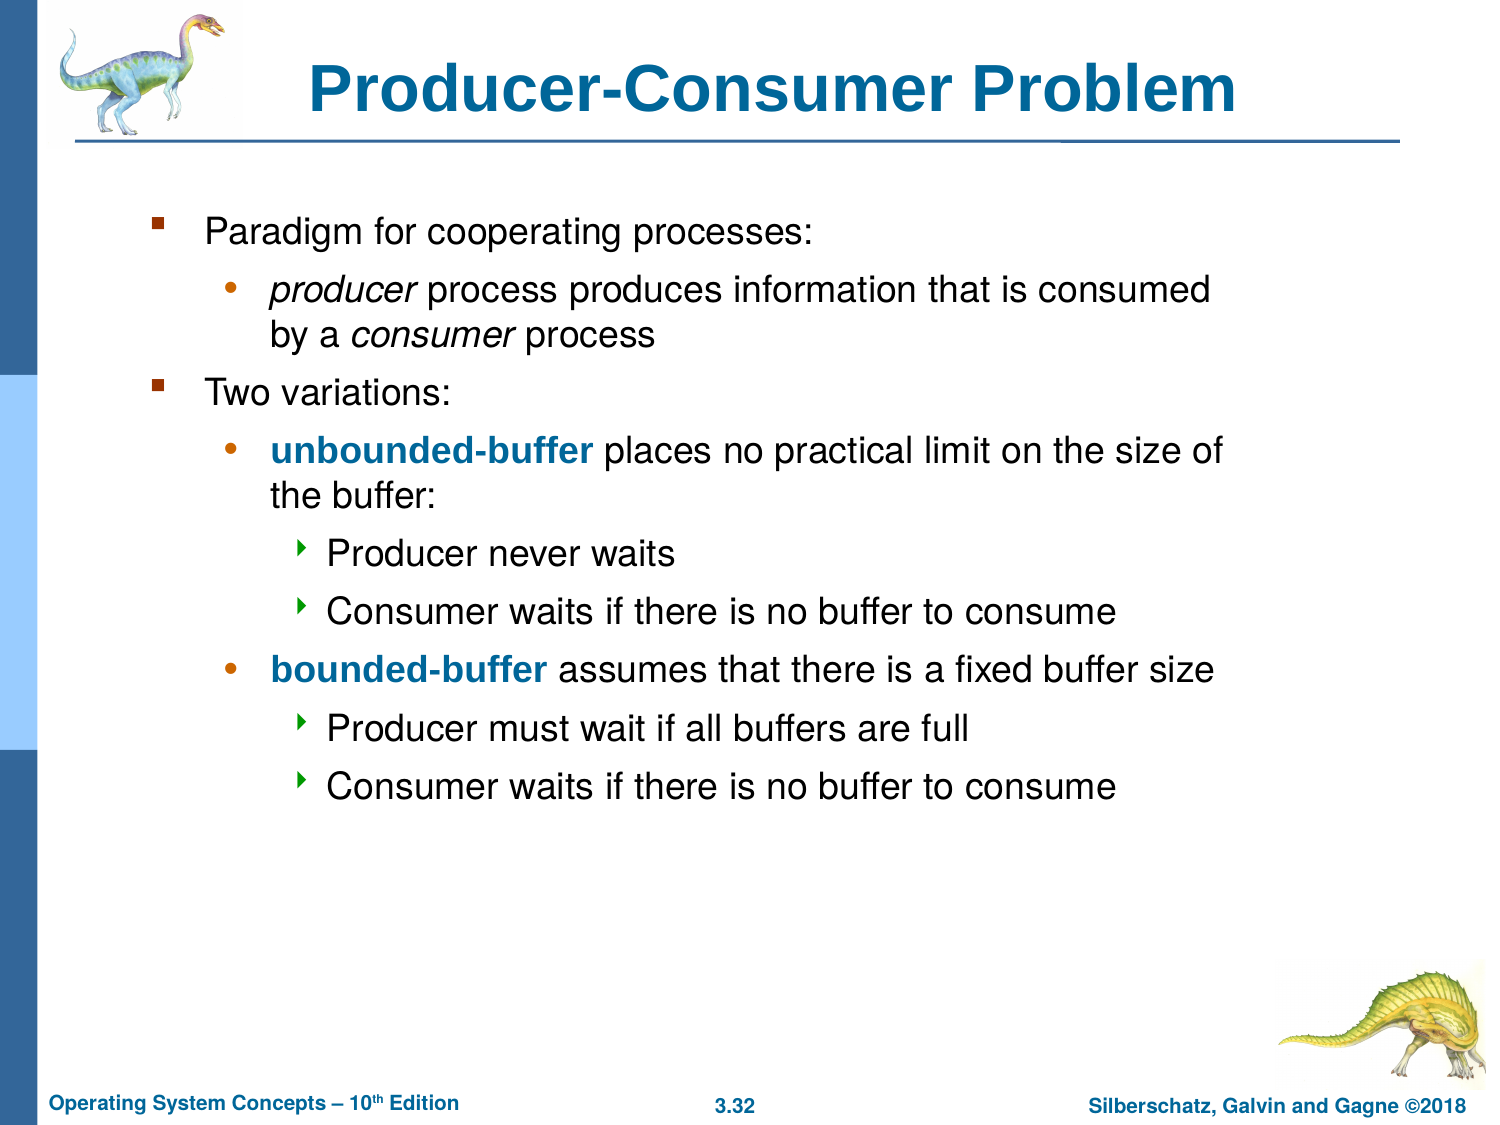

# Producer-Consumer Problem
Paradigm for cooperating processes:
producer process produces information that is consumed by a consumer process
Two variations:
unbounded-buffer places no practical limit on the size of the buffer:
Producer never waits
Consumer waits if there is no buffer to consume
bounded-buffer assumes that there is a fixed buffer size
Producer must wait if all buffers are full
Consumer waits if there is no buffer to consume